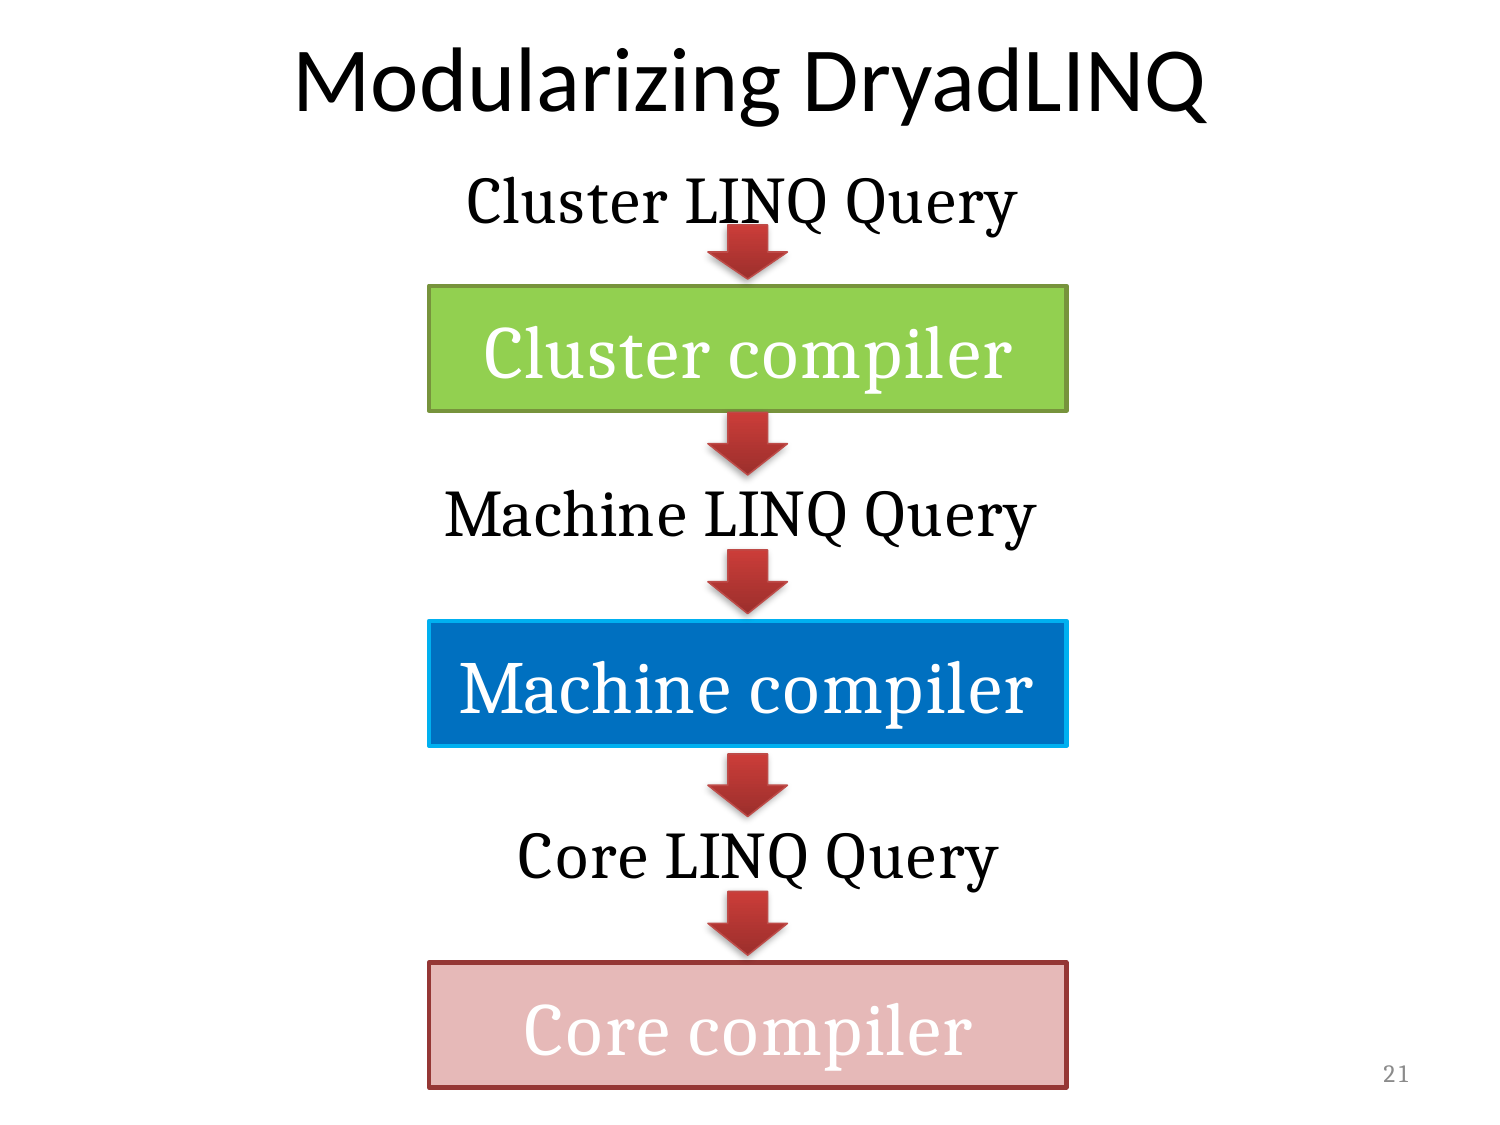

# Modularizing DryadLINQ
Cluster LINQ Query

Cluster compiler

Machine LINQ Query

Machine compiler

Core LINQ Query

Core compiler
21